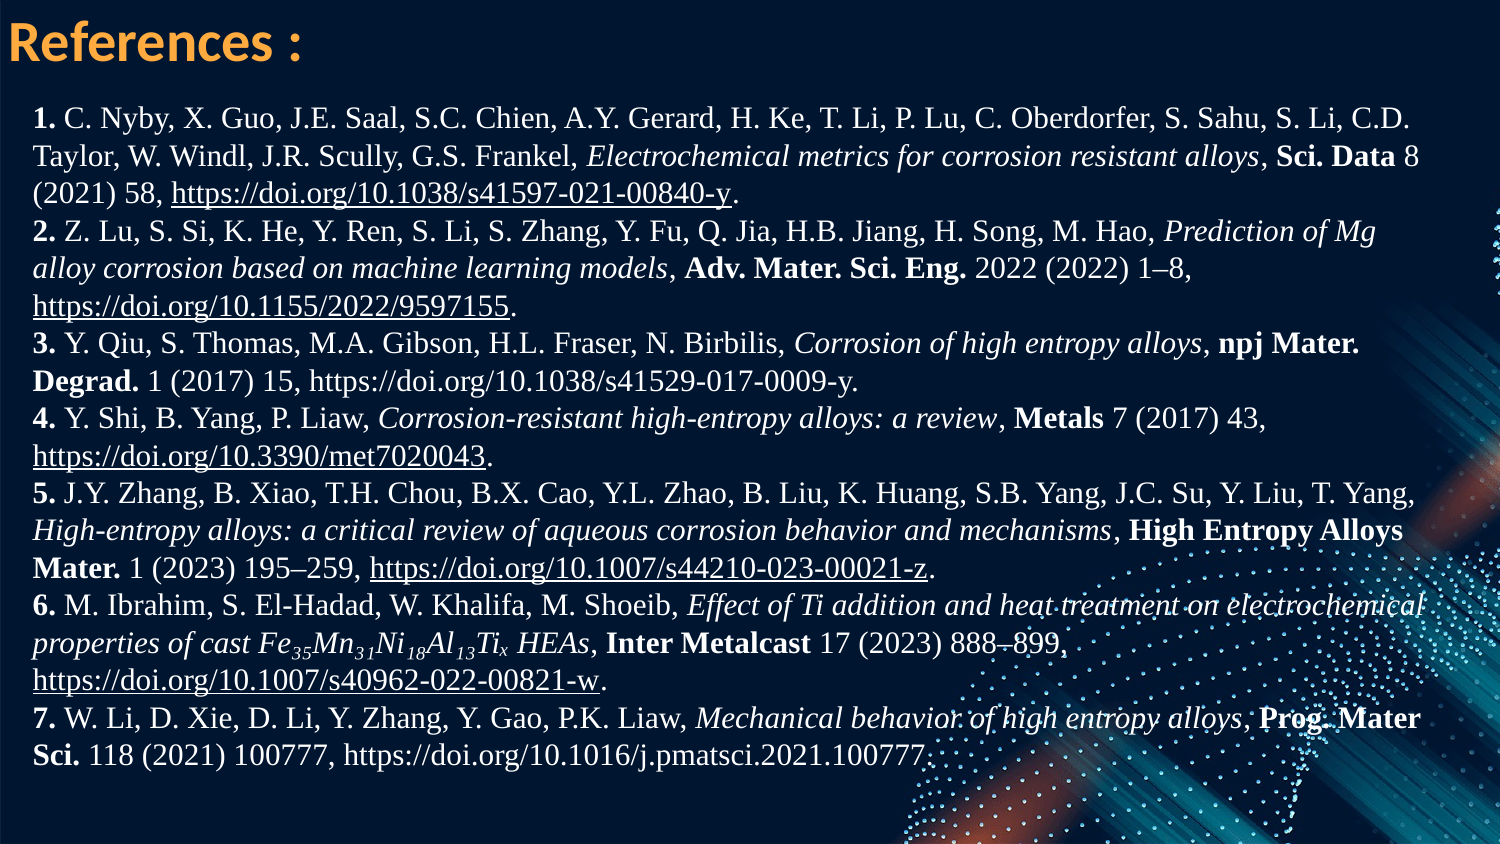

References :
1. C. Nyby, X. Guo, J.E. Saal, S.C. Chien, A.Y. Gerard, H. Ke, T. Li, P. Lu, C. Oberdorfer, S. Sahu, S. Li, C.D. Taylor, W. Windl, J.R. Scully, G.S. Frankel, Electrochemical metrics for corrosion resistant alloys, Sci. Data 8 (2021) 58, https://doi.org/10.1038/s41597-021-00840-y.
2. Z. Lu, S. Si, K. He, Y. Ren, S. Li, S. Zhang, Y. Fu, Q. Jia, H.B. Jiang, H. Song, M. Hao, Prediction of Mg alloy corrosion based on machine learning models, Adv. Mater. Sci. Eng. 2022 (2022) 1–8, https://doi.org/10.1155/2022/9597155.
3. Y. Qiu, S. Thomas, M.A. Gibson, H.L. Fraser, N. Birbilis, Corrosion of high entropy alloys, npj Mater. Degrad. 1 (2017) 15, https://doi.org/10.1038/s41529-017-0009-y.
4. Y. Shi, B. Yang, P. Liaw, Corrosion-resistant high-entropy alloys: a review, Metals 7 (2017) 43, https://doi.org/10.3390/met7020043.
5. J.Y. Zhang, B. Xiao, T.H. Chou, B.X. Cao, Y.L. Zhao, B. Liu, K. Huang, S.B. Yang, J.C. Su, Y. Liu, T. Yang, High-entropy alloys: a critical review of aqueous corrosion behavior and mechanisms, High Entropy Alloys Mater. 1 (2023) 195–259, https://doi.org/10.1007/s44210-023-00021-z.
6. M. Ibrahim, S. El-Hadad, W. Khalifa, M. Shoeib, Effect of Ti addition and heat treatment on electrochemical properties of cast Fe₃₅Mn₃₁Ni₁₈Al₁₃Tiₓ HEAs, Inter Metalcast 17 (2023) 888–899, https://doi.org/10.1007/s40962-022-00821-w.
7. W. Li, D. Xie, D. Li, Y. Zhang, Y. Gao, P.K. Liaw, Mechanical behavior of high entropy alloys, Prog. Mater Sci. 118 (2021) 100777, https://doi.org/10.1016/j.pmatsci.2021.100777.